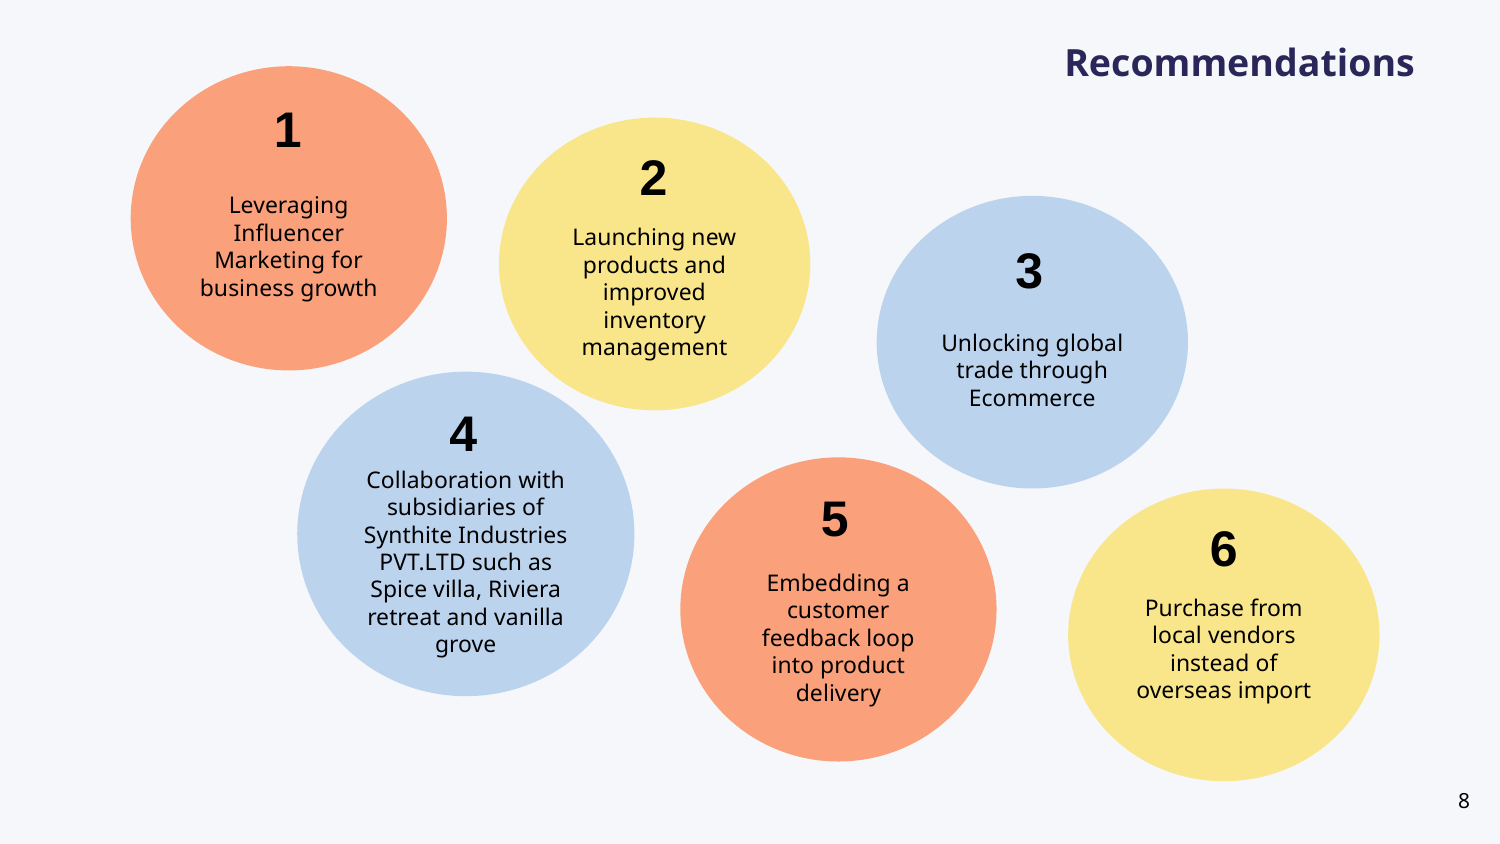

Recommendations
1

Leveraging Influencer Marketing for business growth
2

Launching new products and improved inventory management

Unlocking global trade through Ecommerce
3
4

Collaboration with subsidiaries of Synthite Industries PVT.LTD such as Spice villa, Riviera retreat and vanilla grove
5

Embedding a customer feedback loop into product delivery
6

Purchase from local vendors instead of overseas import

8